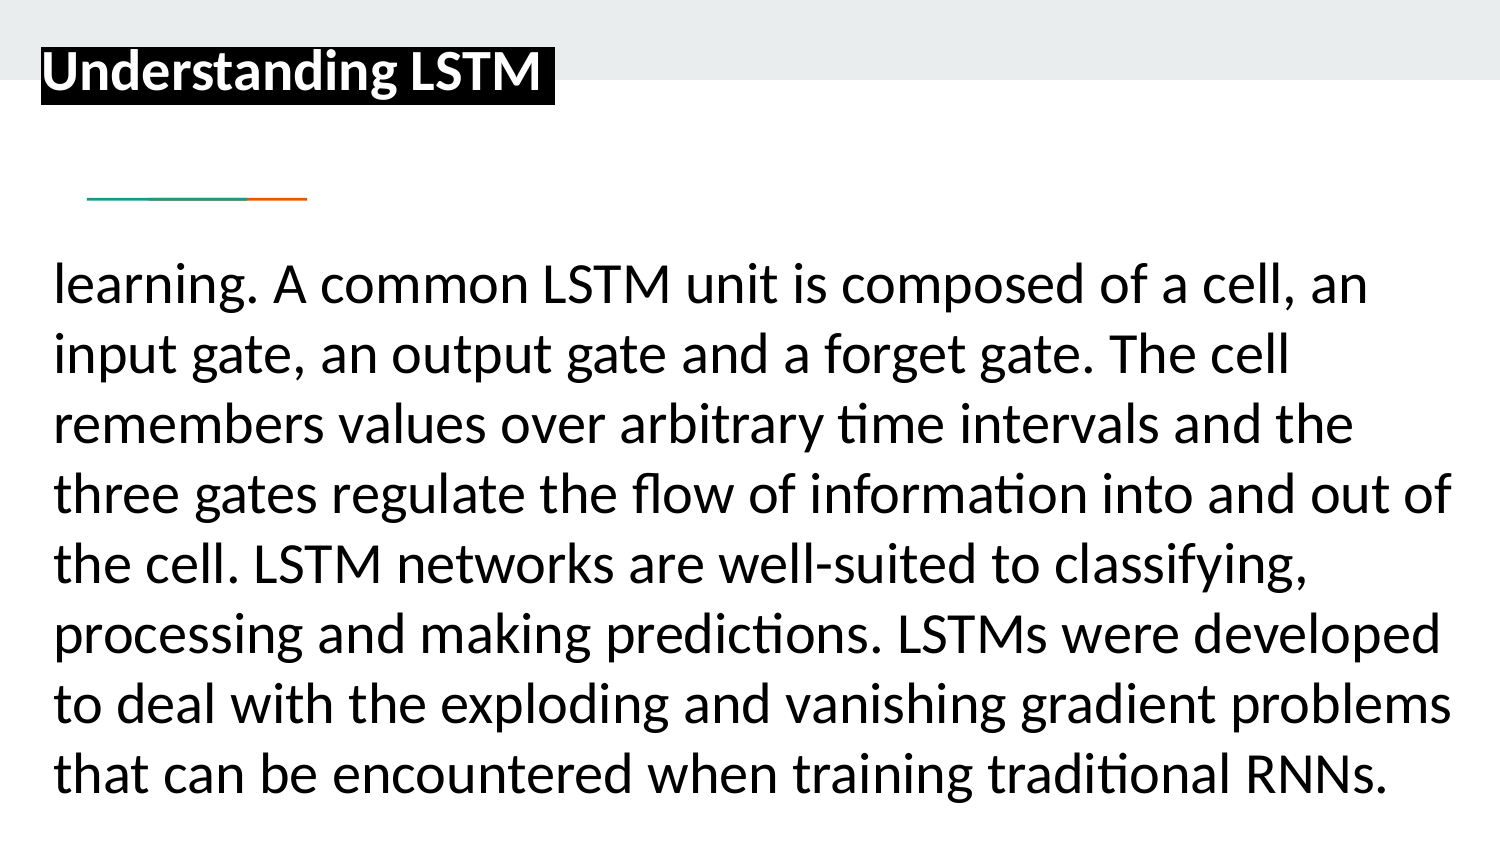

# Understanding LSTM
learning. A common LSTM unit is composed of a cell, an input gate, an output gate and a forget gate. The cell remembers values over arbitrary time intervals and the three gates regulate the flow of information into and out of the cell. LSTM networks are well-suited to classifying, processing and making predictions. LSTMs were developed to deal with the exploding and vanishing gradient problems that can be encountered when training traditional RNNs.